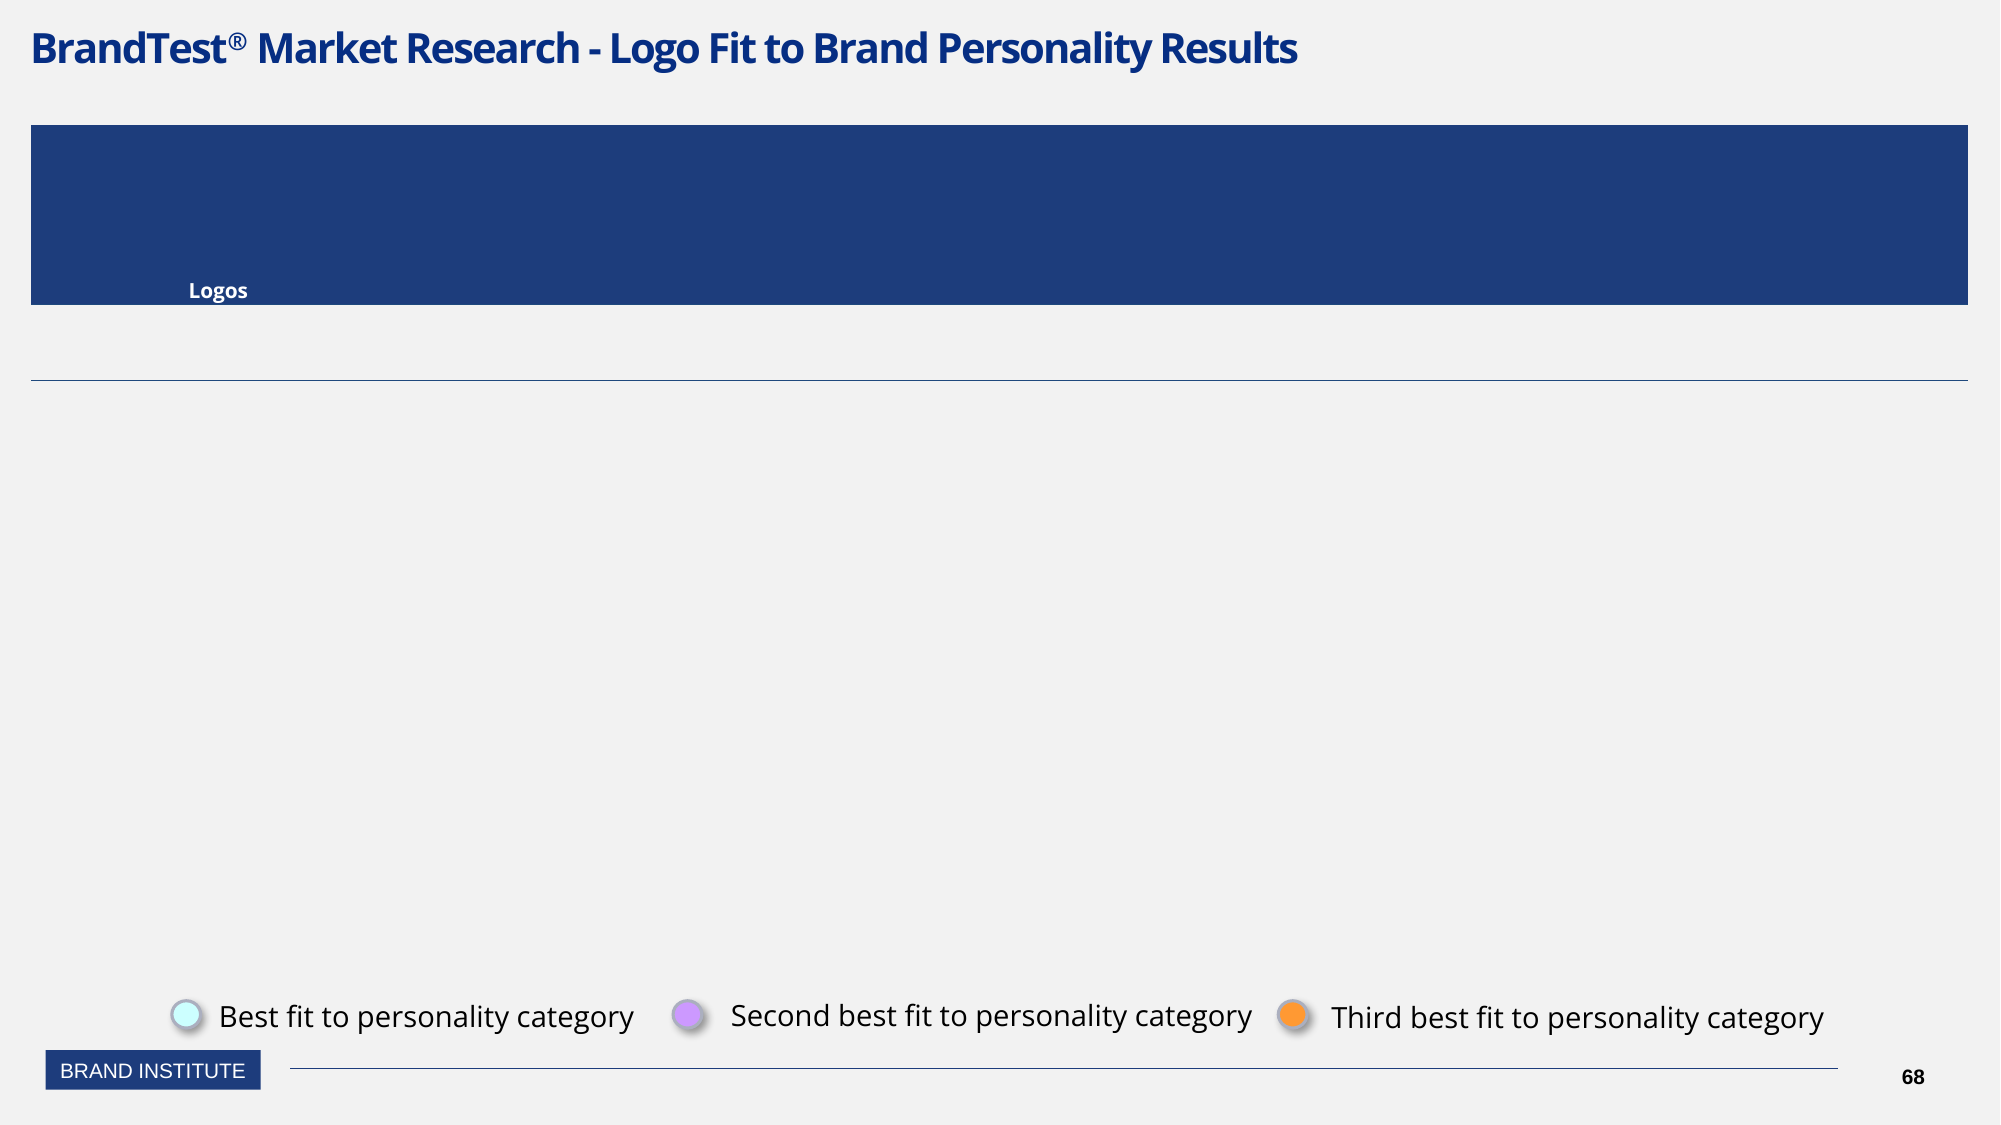

# BrandTest® Market Research - Logo Fit to Brand Personality Results
| Logos |  |  |  |  |  |  |  |  |  |  |  |  |  |  |  |  |  |  |  |  |
| --- | --- | --- | --- | --- | --- | --- | --- | --- | --- | --- | --- | --- | --- | --- | --- | --- | --- | --- | --- | --- |
|  |  |  |  |  |  |  |  |  |  |  |  |  |  |  |  |  |  |  |  |  |
Second best fit to personality category
Best fit to personality category
Third best fit to personality category